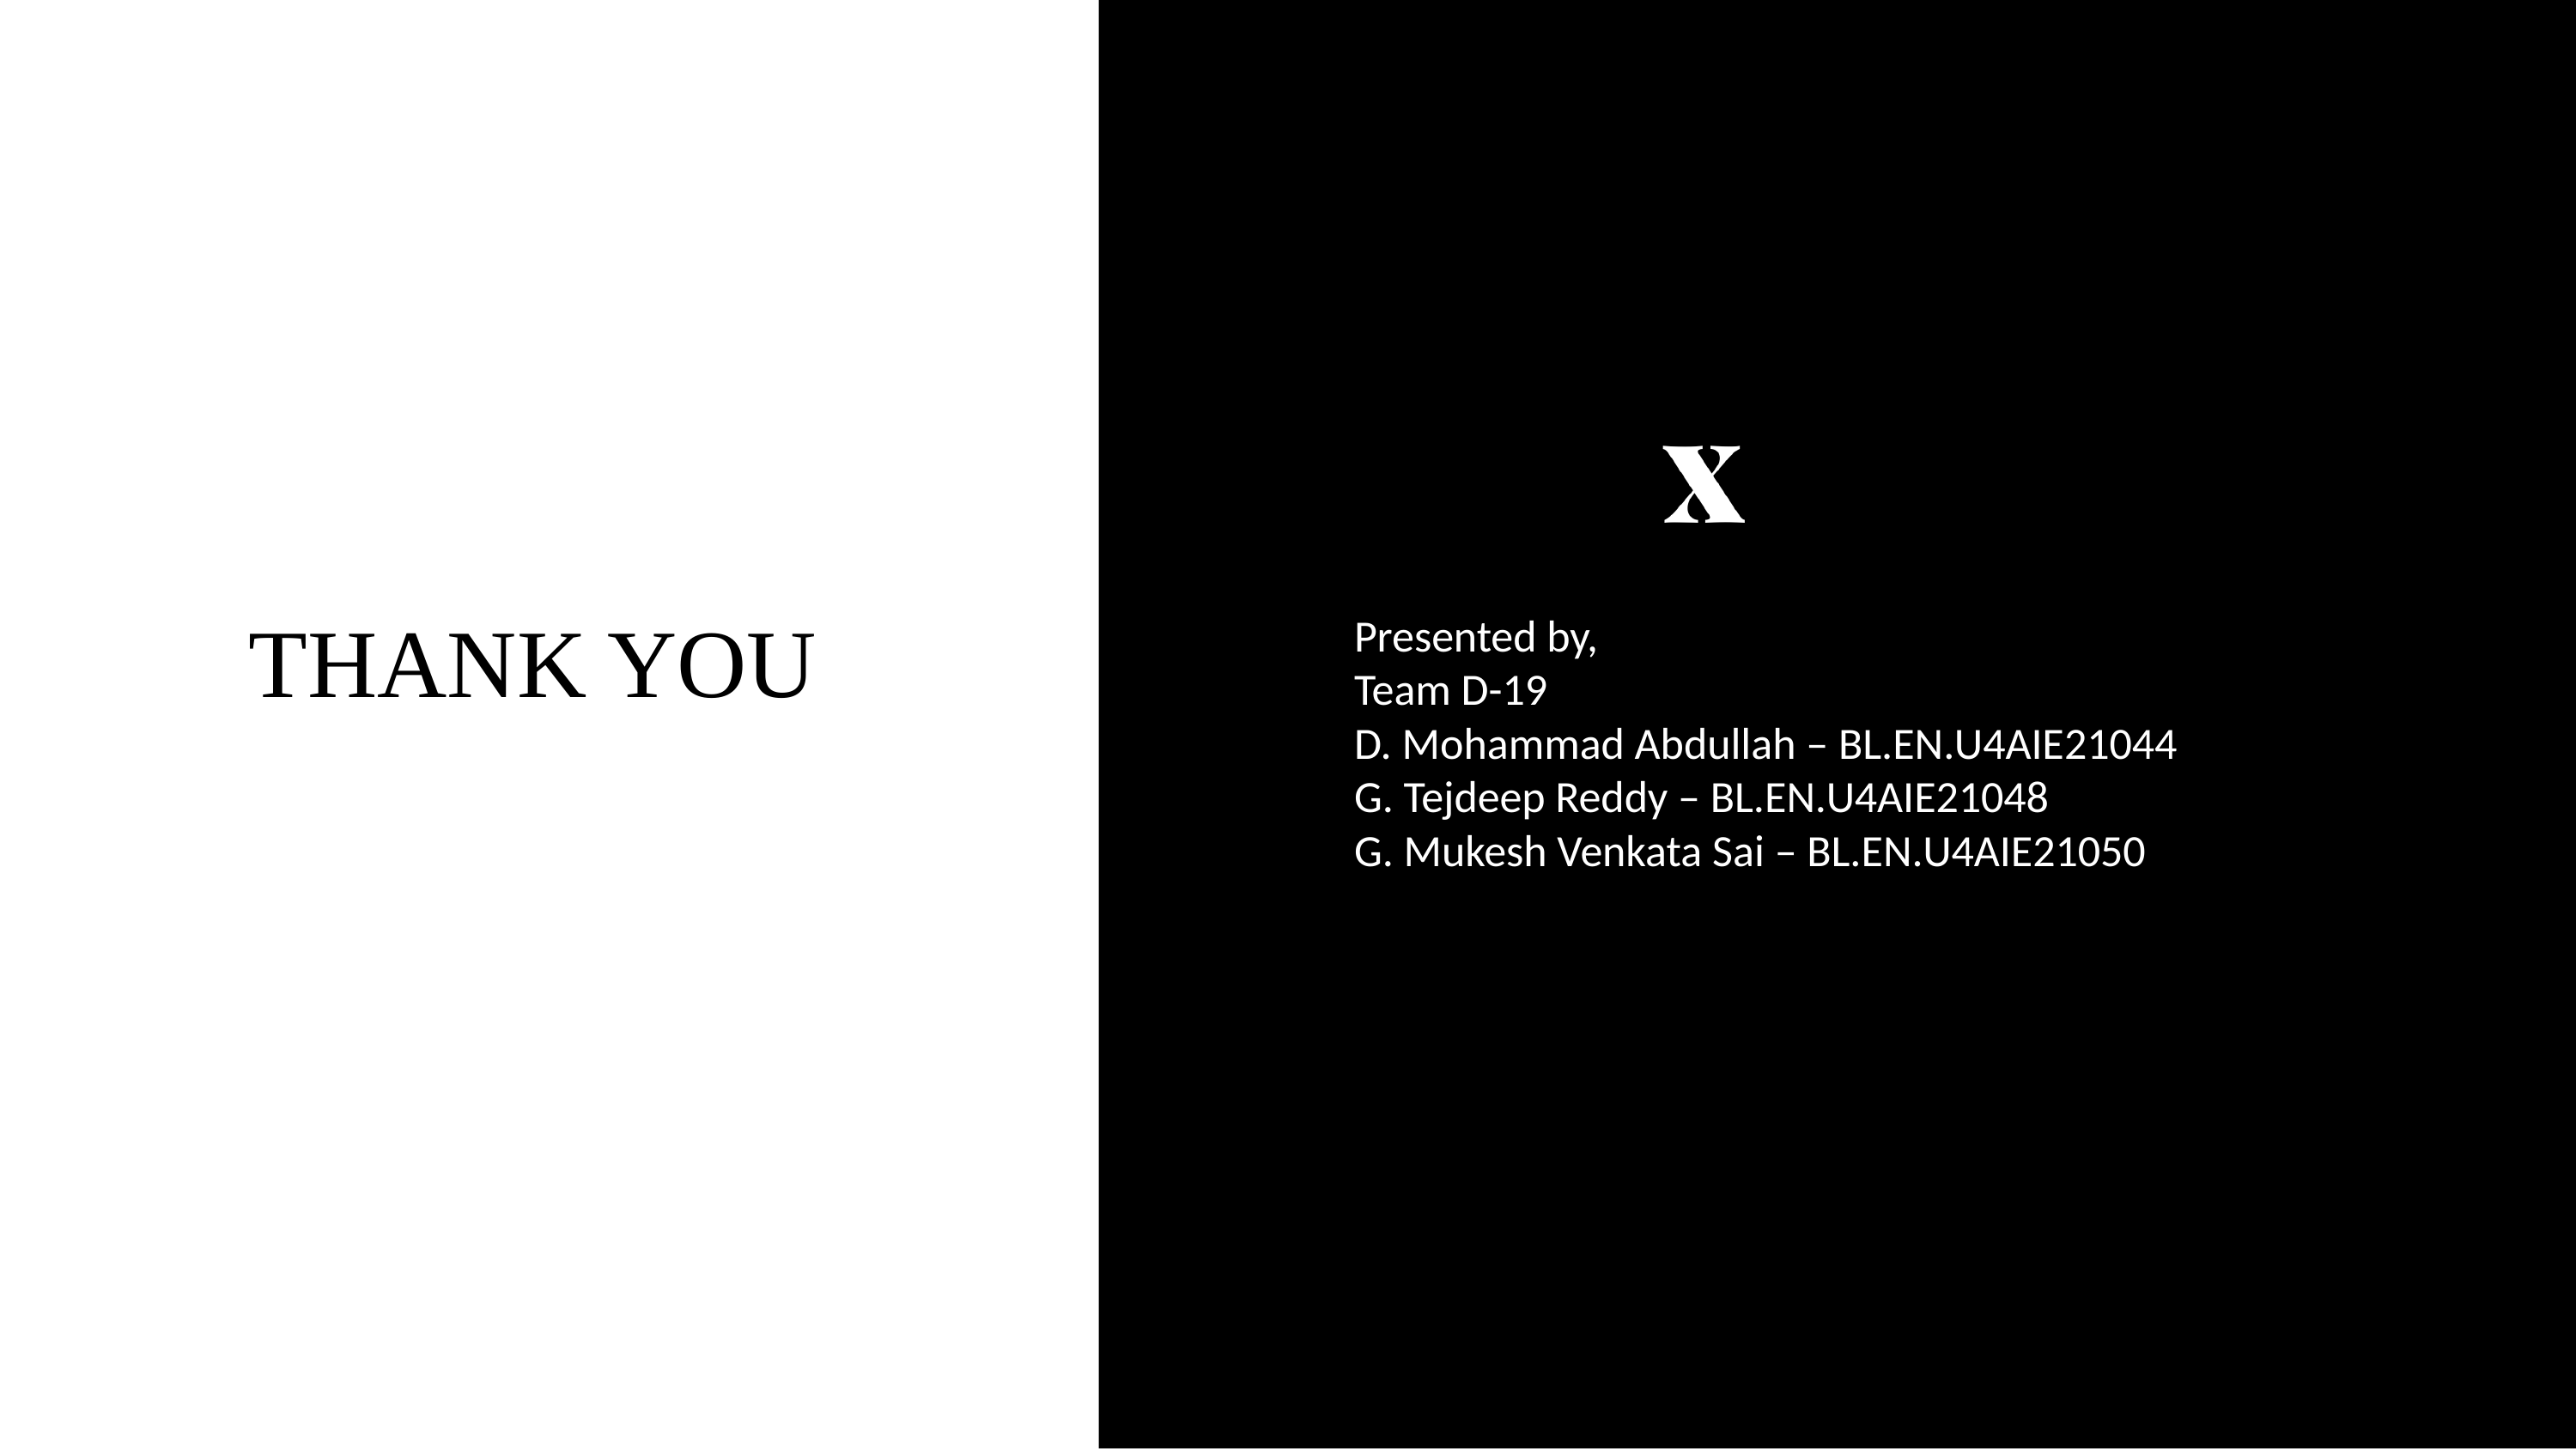

THANK YOU
Presented by,
Team D-19
D. Mohammad Abdullah – BL.EN.U4AIE21044
G. Tejdeep Reddy – BL.EN.U4AIE21048
G. Mukesh Venkata Sai – BL.EN.U4AIE21050